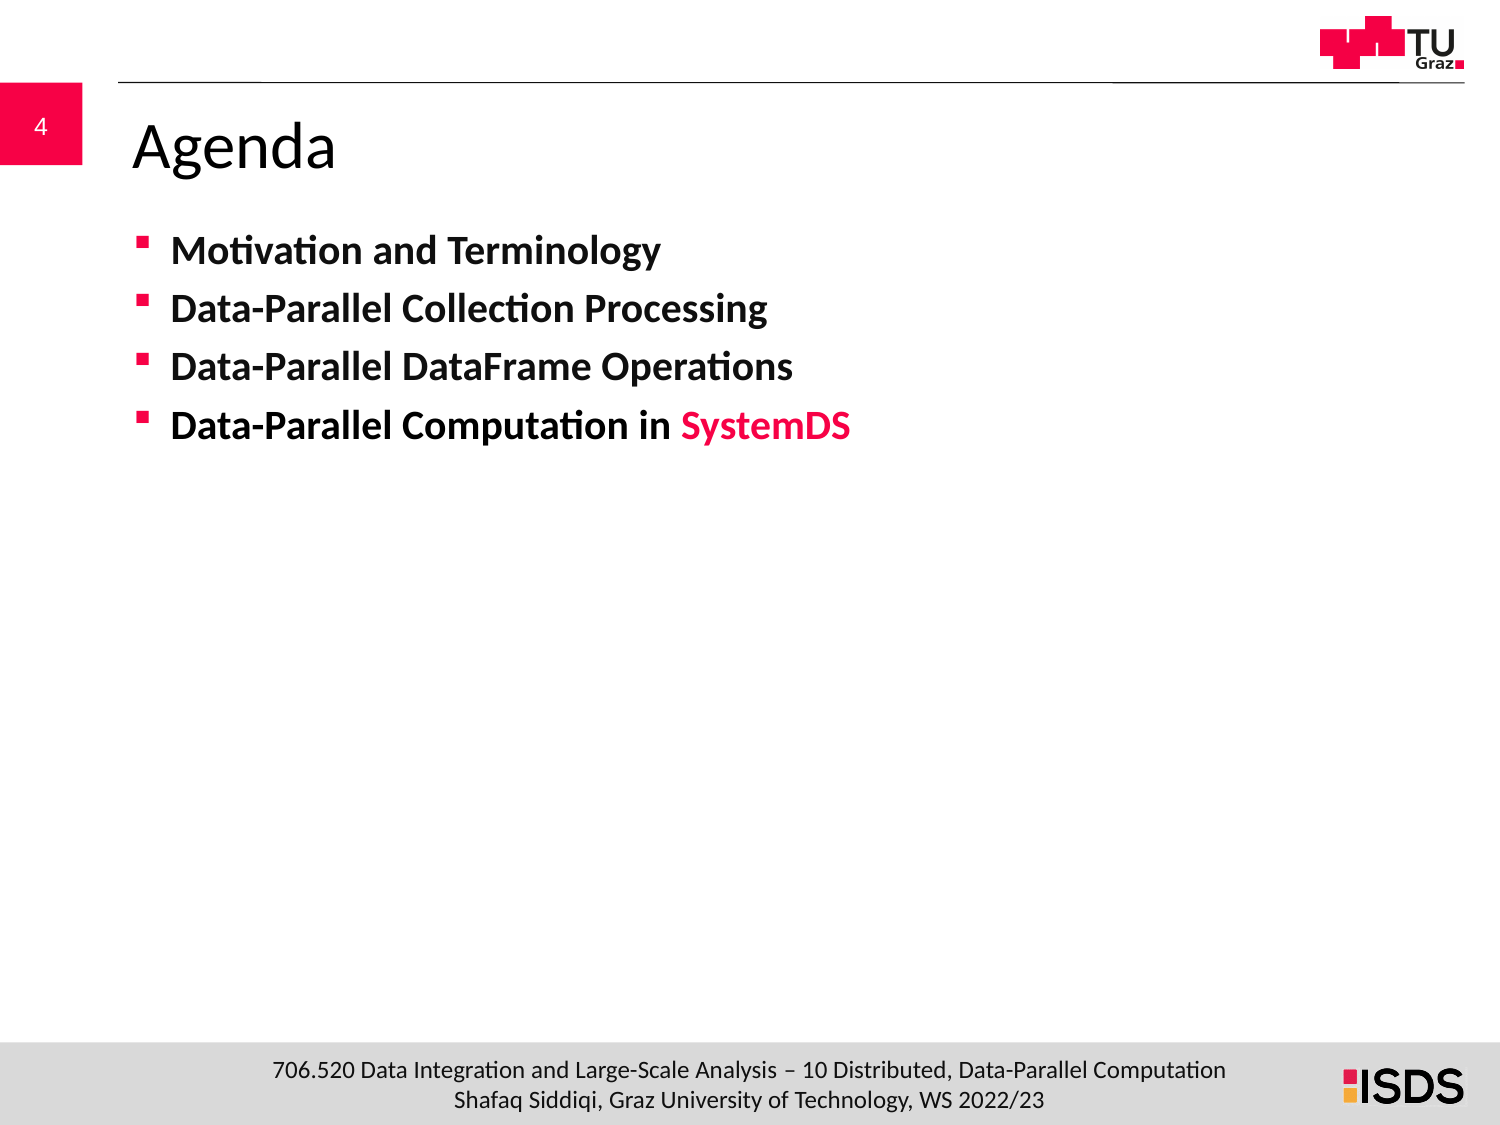

# Agenda
Motivation and Terminology
Data-Parallel Collection Processing
Data-Parallel DataFrame Operations
Data-Parallel Computation in SystemDS